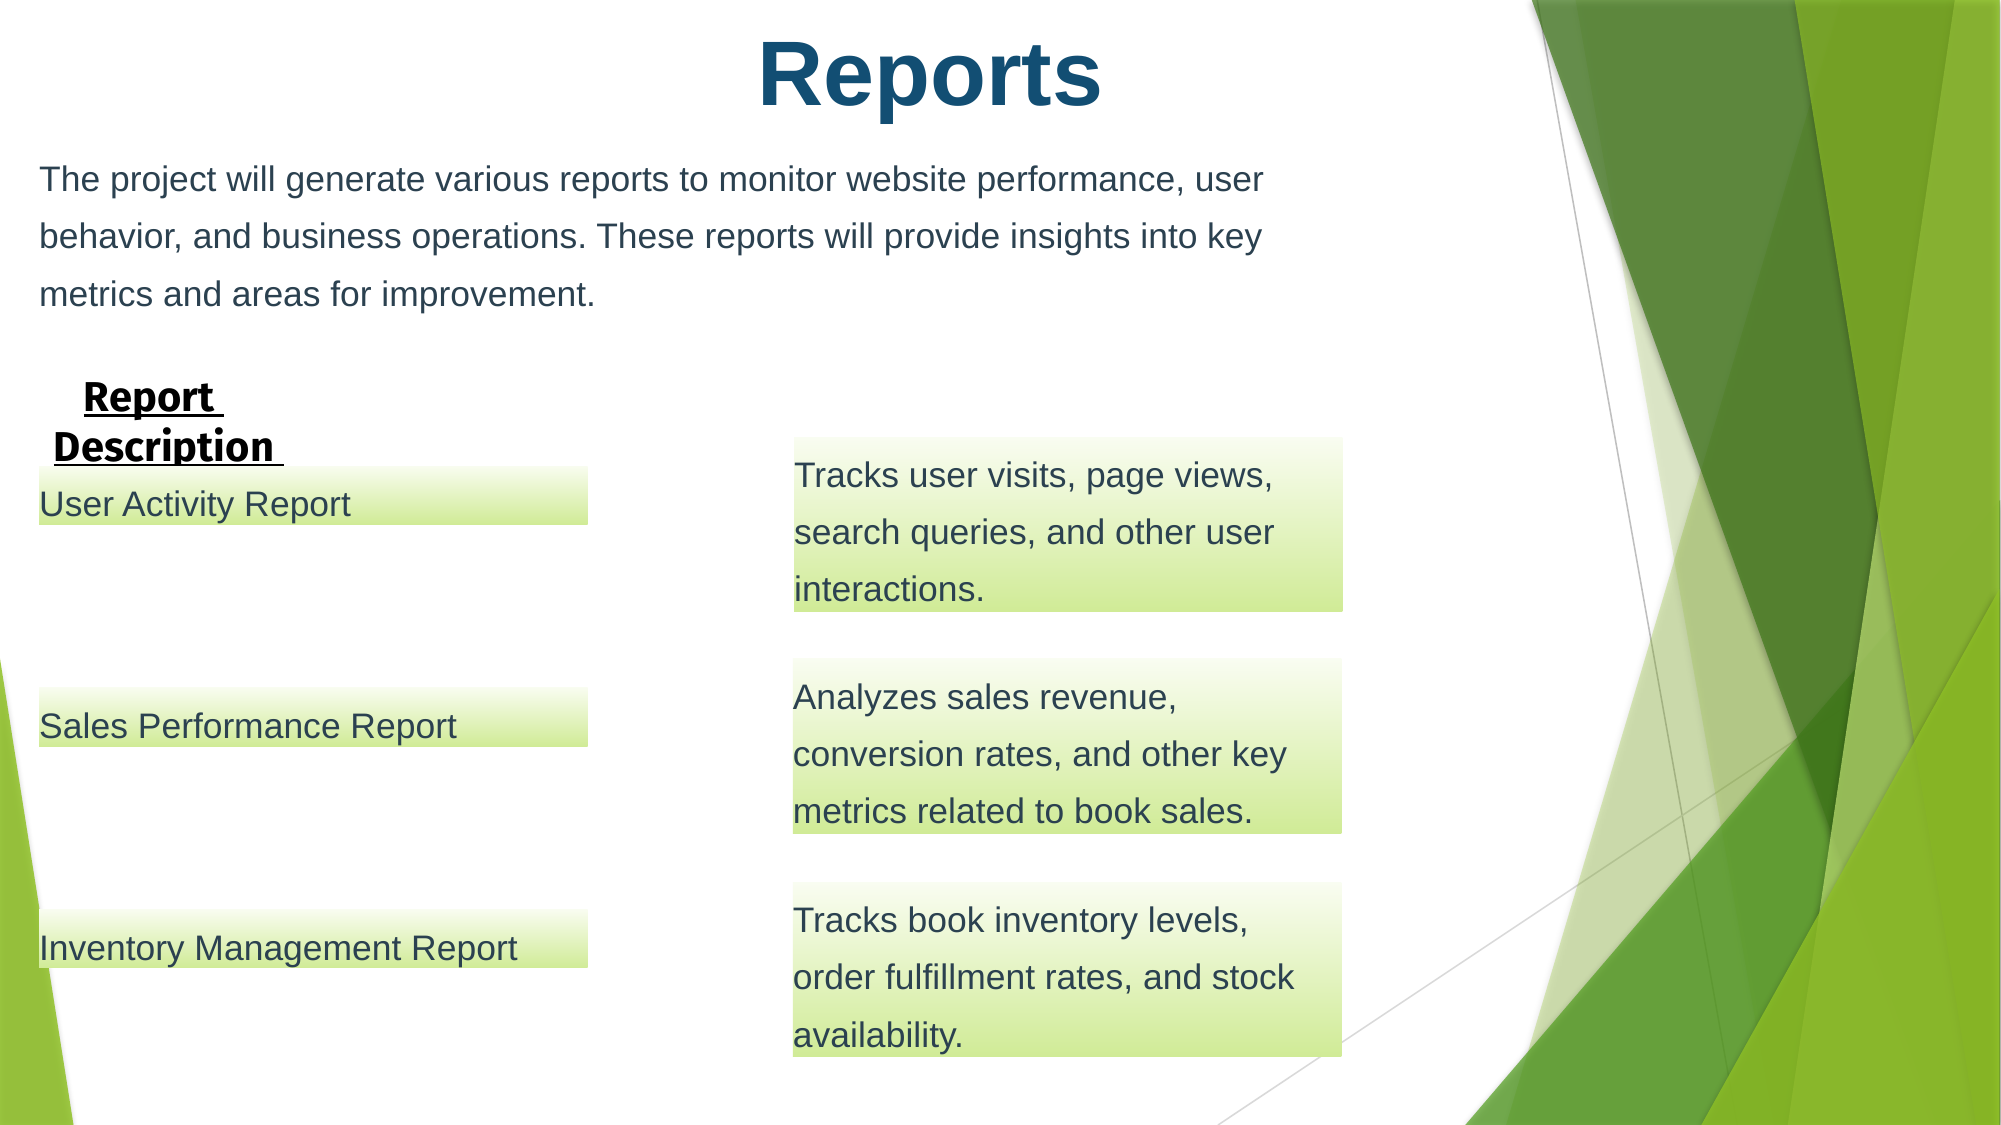

Reports
The project will generate various reports to monitor website performance, user behavior, and business operations. These reports will provide insights into key metrics and areas for improvement.
   Report                                                                                    Description
Tracks user visits, page views, search queries, and other user interactions.
User Activity Report
Analyzes sales revenue, conversion rates, and other key metrics related to book sales.
Sales Performance Report
Tracks book inventory levels, order fulfillment rates, and stock availability.
Inventory Management Report